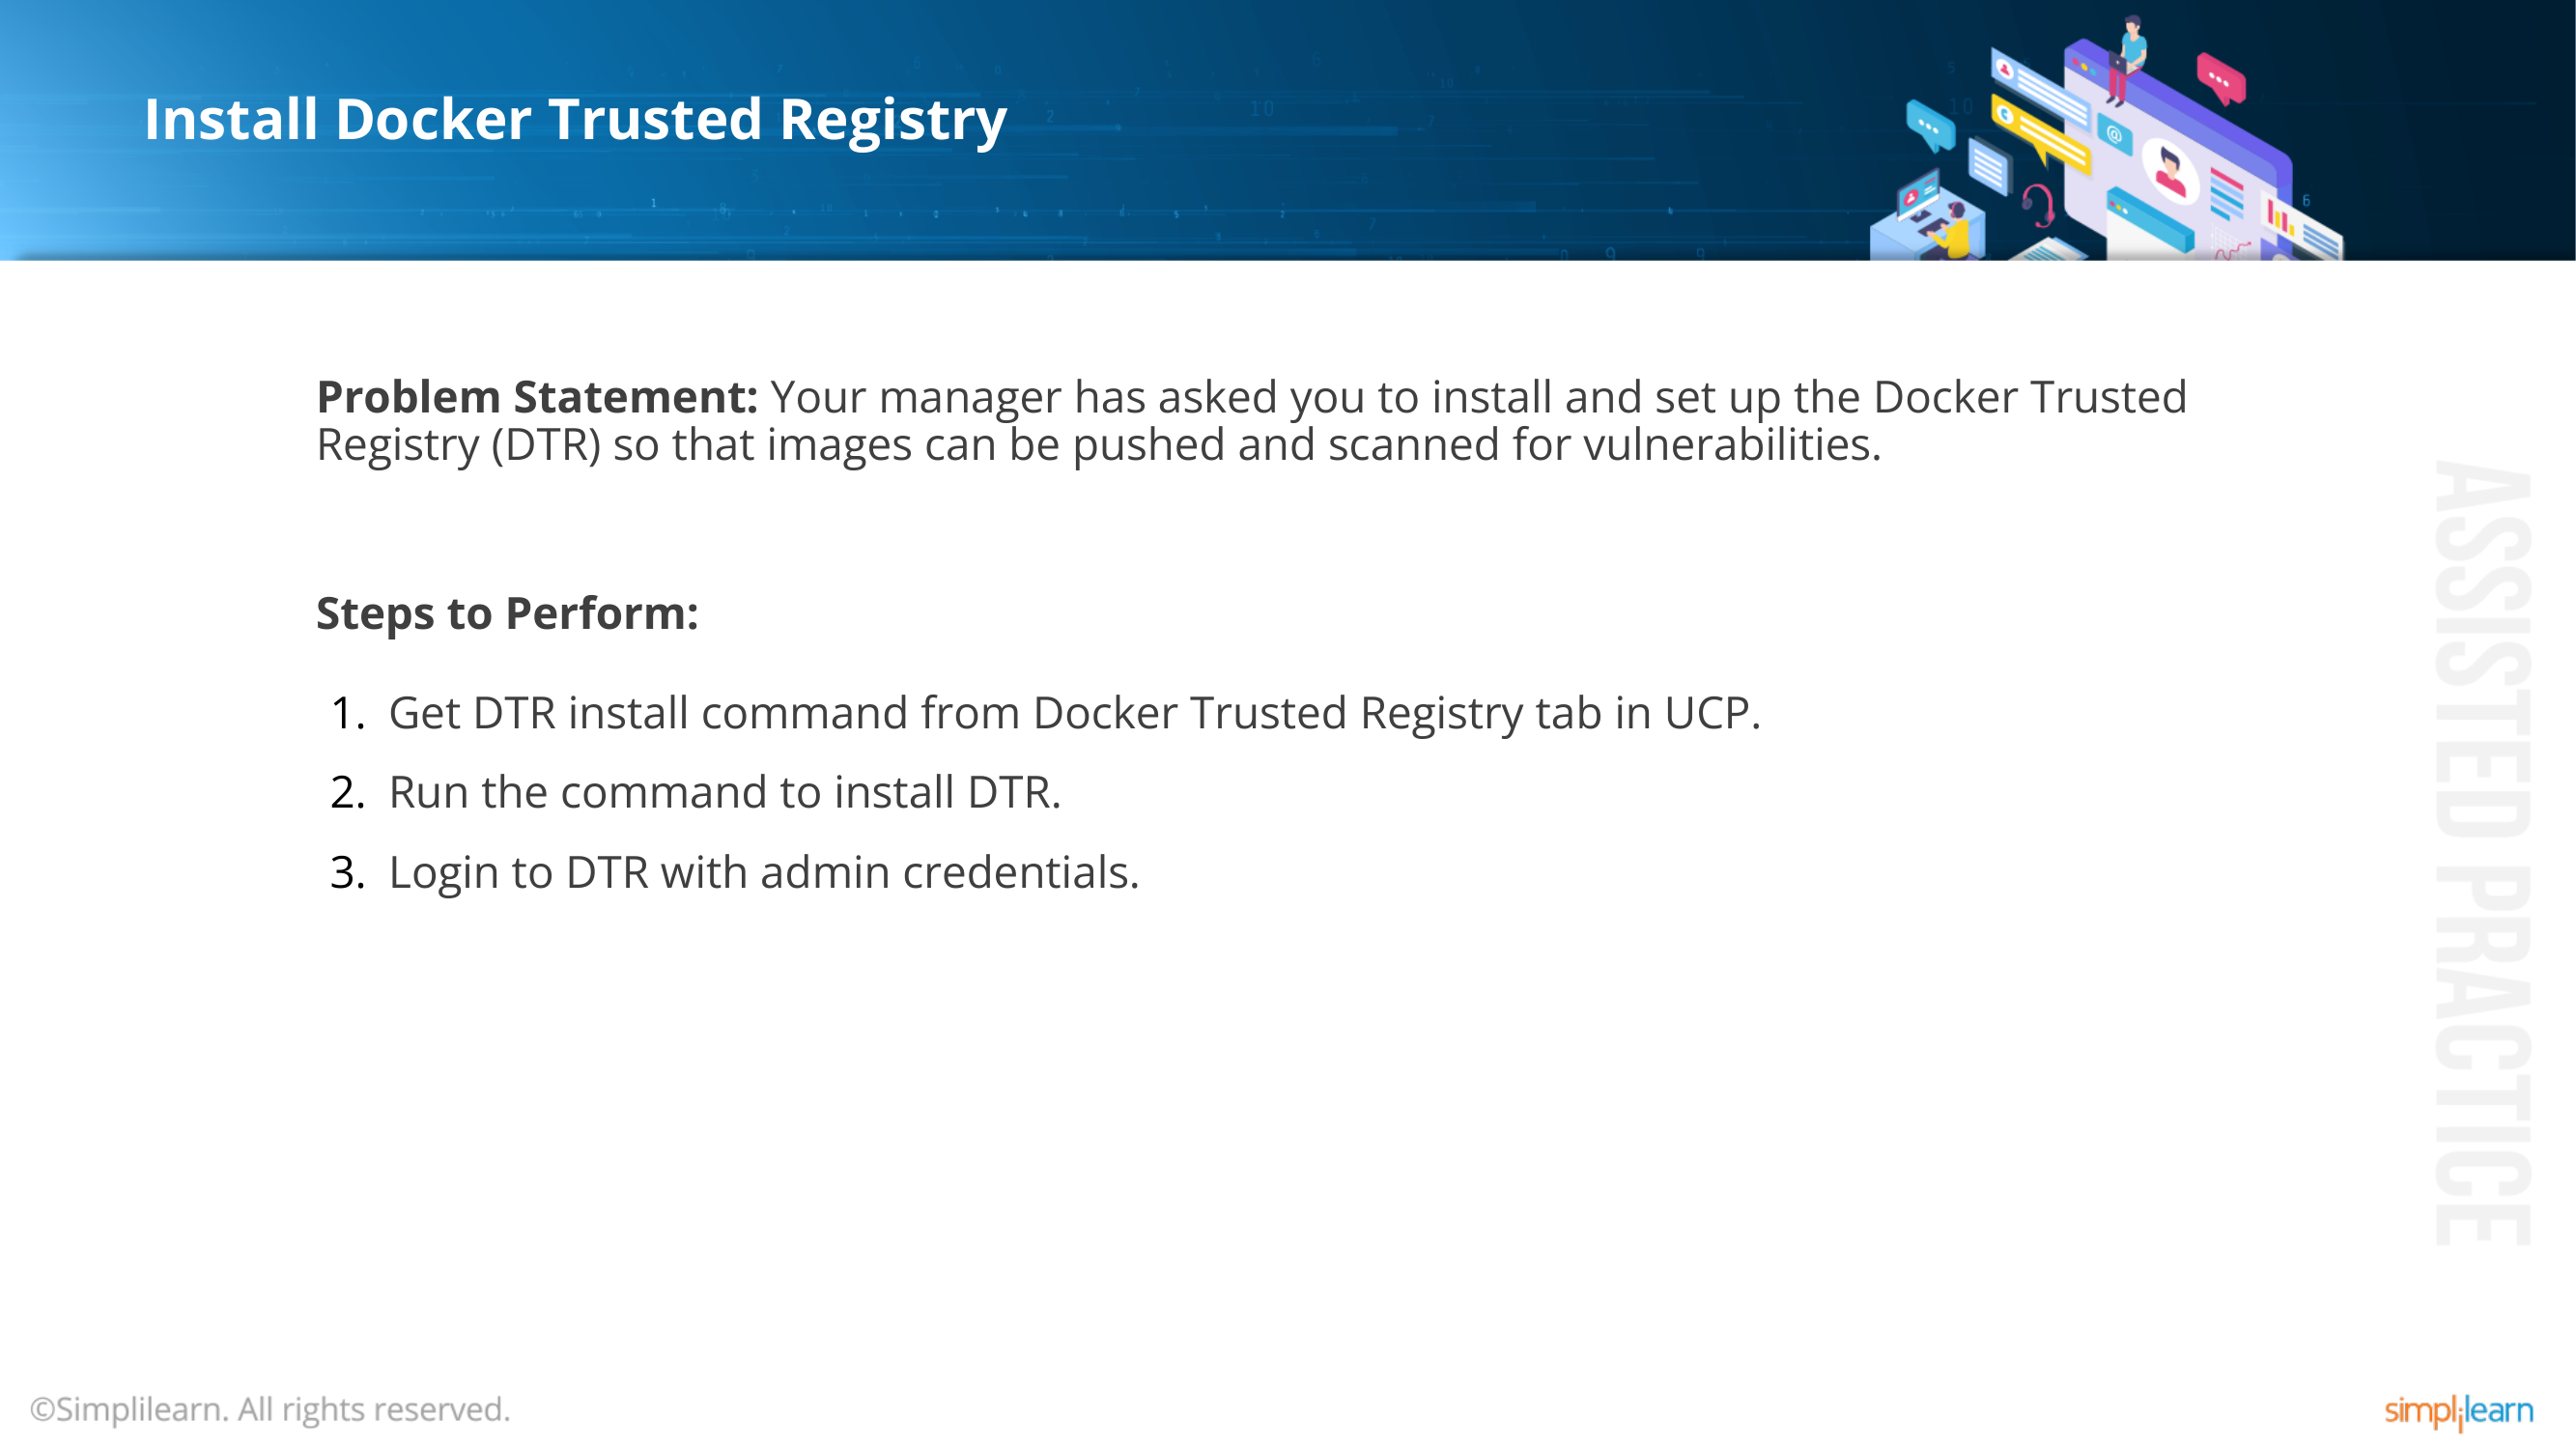

# Install Docker Trusted Registry
Problem Statement: Your manager has asked you to install and set up the Docker Trusted Registry (DTR) so that images can be pushed and scanned for vulnerabilities.

Steps to Perform:
Get DTR install command from Docker Trusted Registry tab in UCP.
Run the command to install DTR.
Login to DTR with admin credentials.